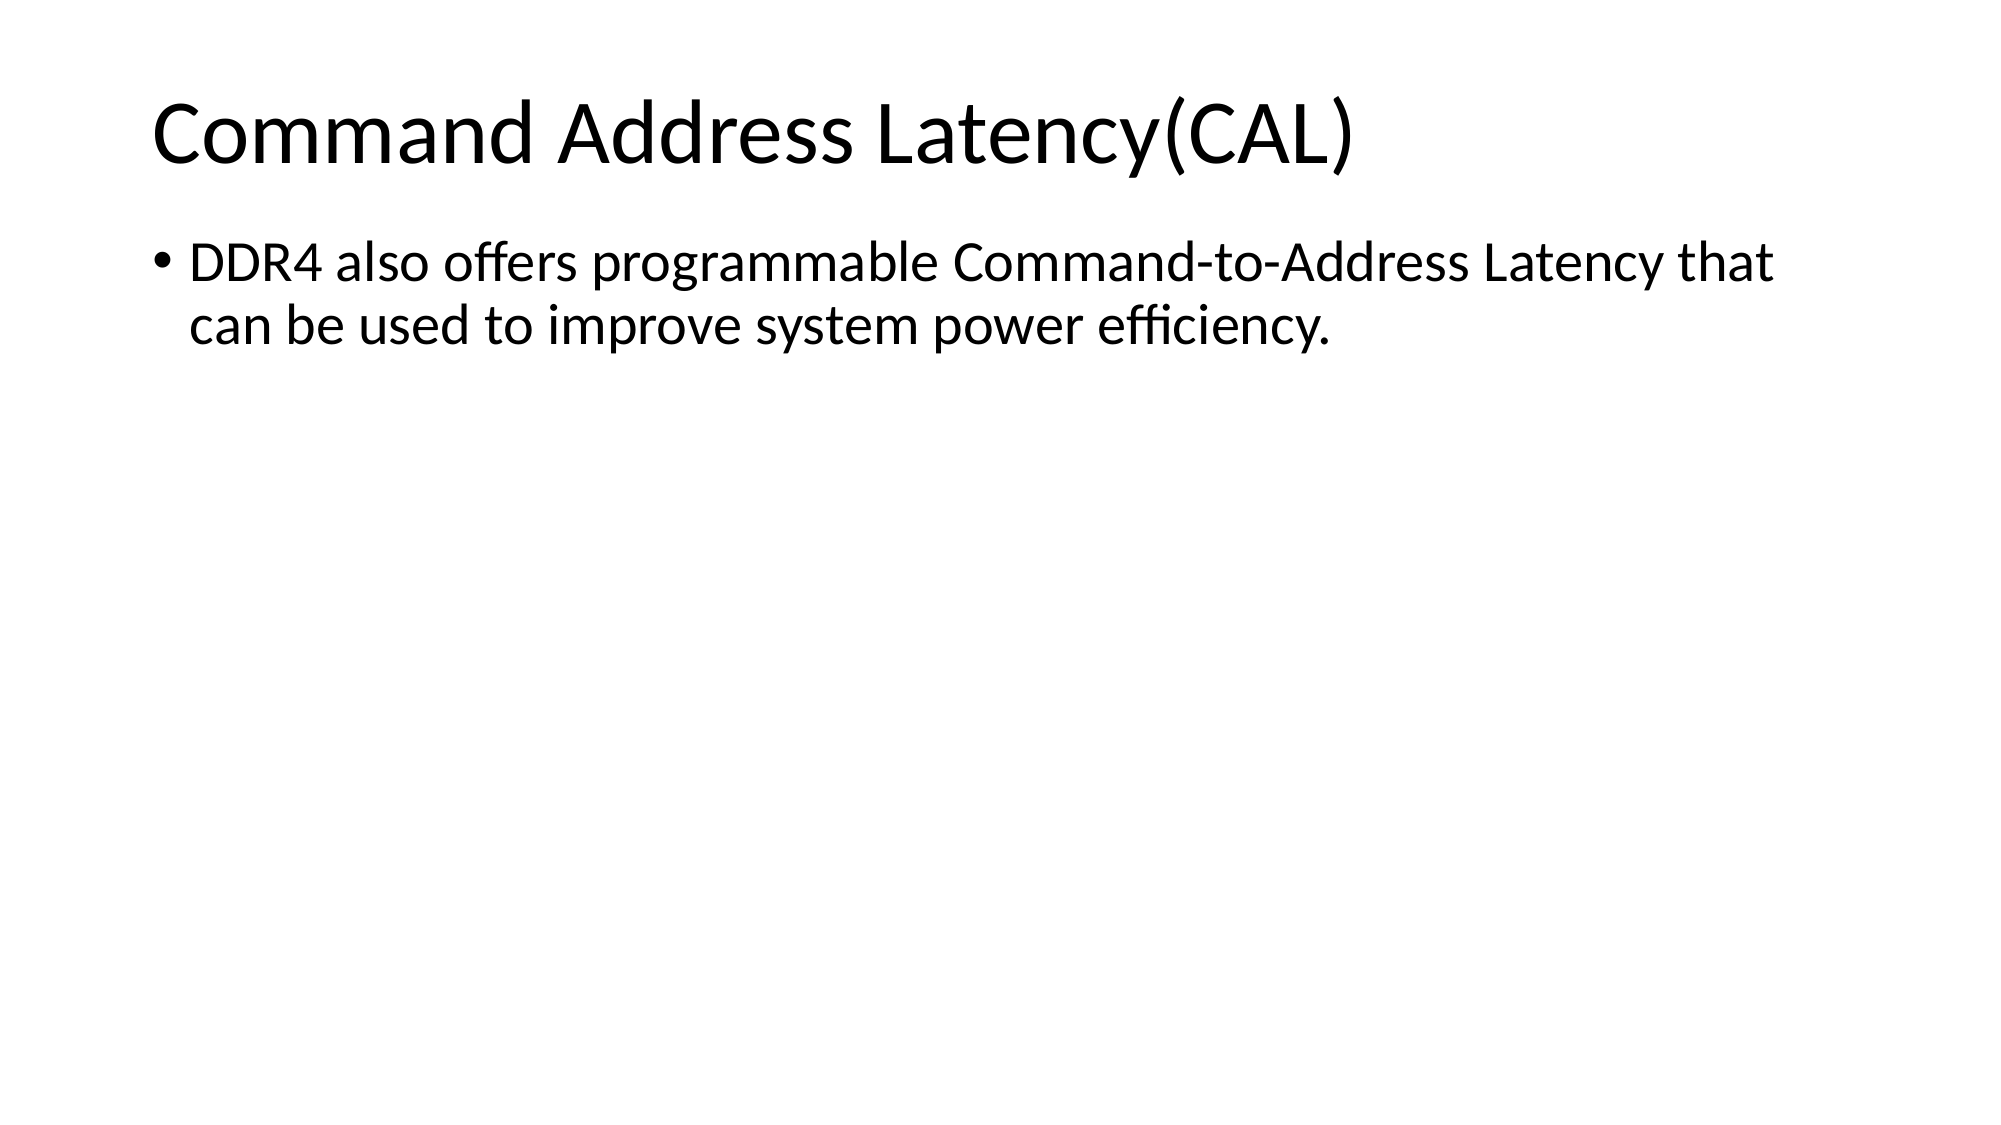

# Command Address Latency(CAL)
DDR4 also offers programmable Command-to-Address Latency that can be used to improve system power efficiency.